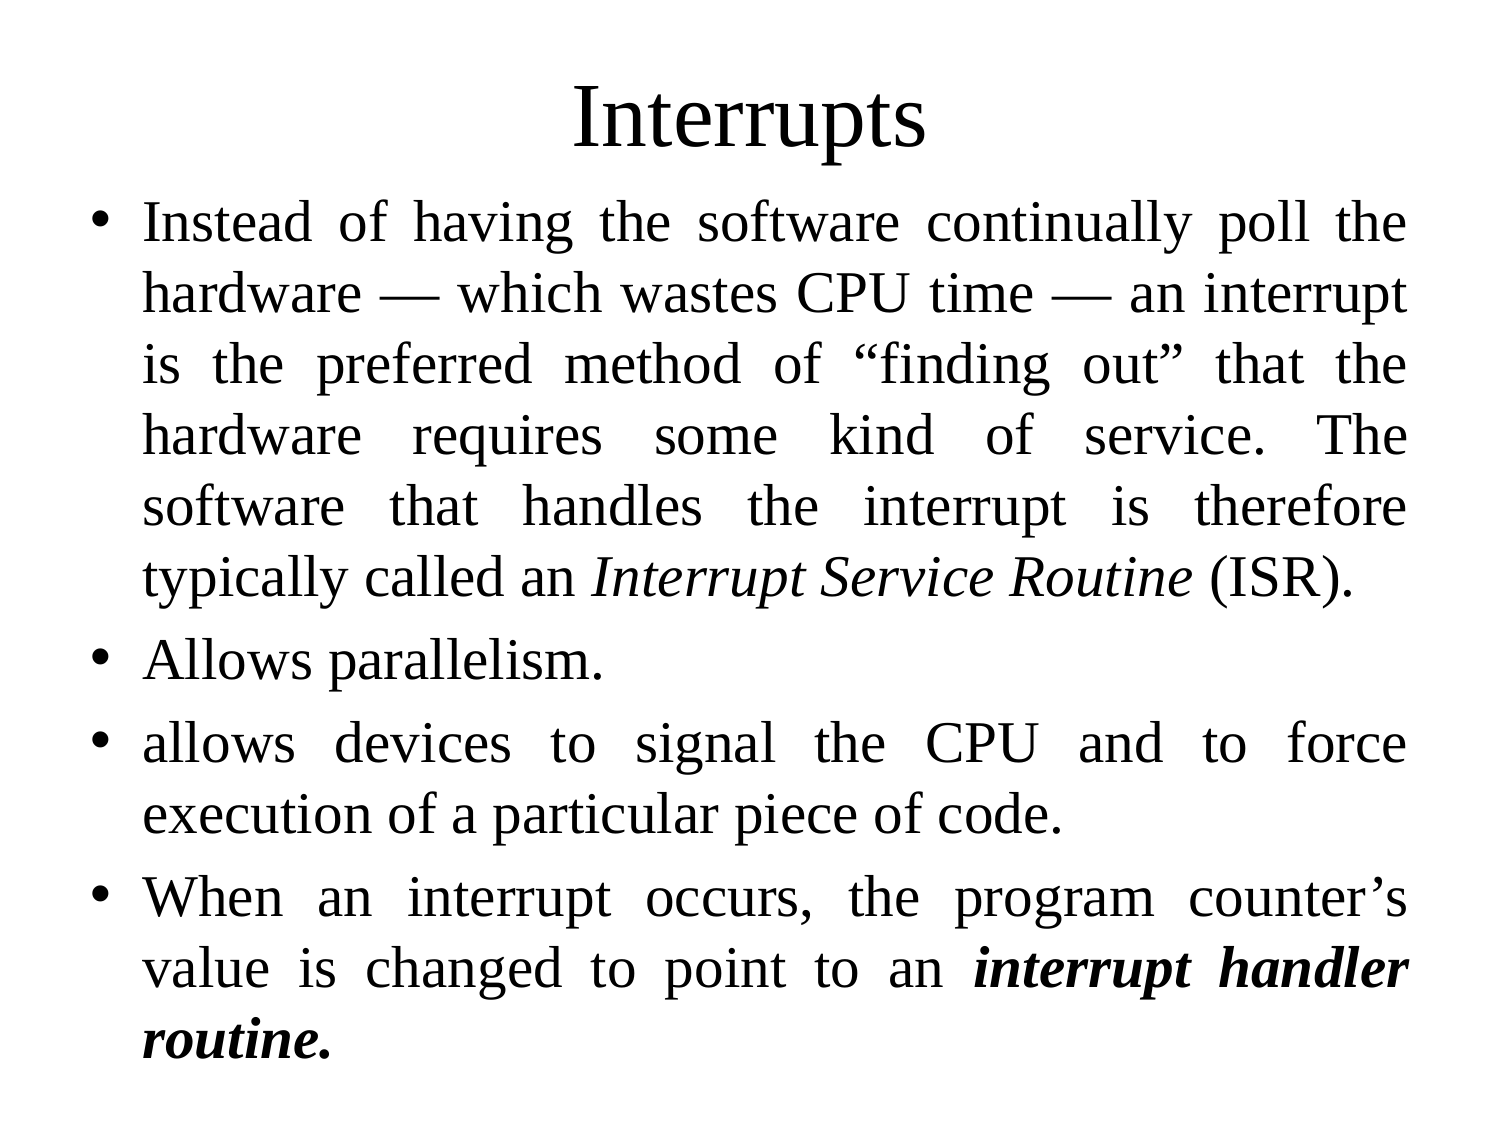

# Interrupts
Instead of having the software continually poll the hardware — which wastes CPU time — an interrupt is the preferred method of “finding out” that the hardware requires some kind of service. The software that handles the interrupt is therefore typically called an Interrupt Service Routine (ISR).
Allows parallelism.
allows devices to signal the CPU and to force execution of a particular piece of code.
When an interrupt occurs, the program counter’s value is changed to point to an interrupt handler routine.